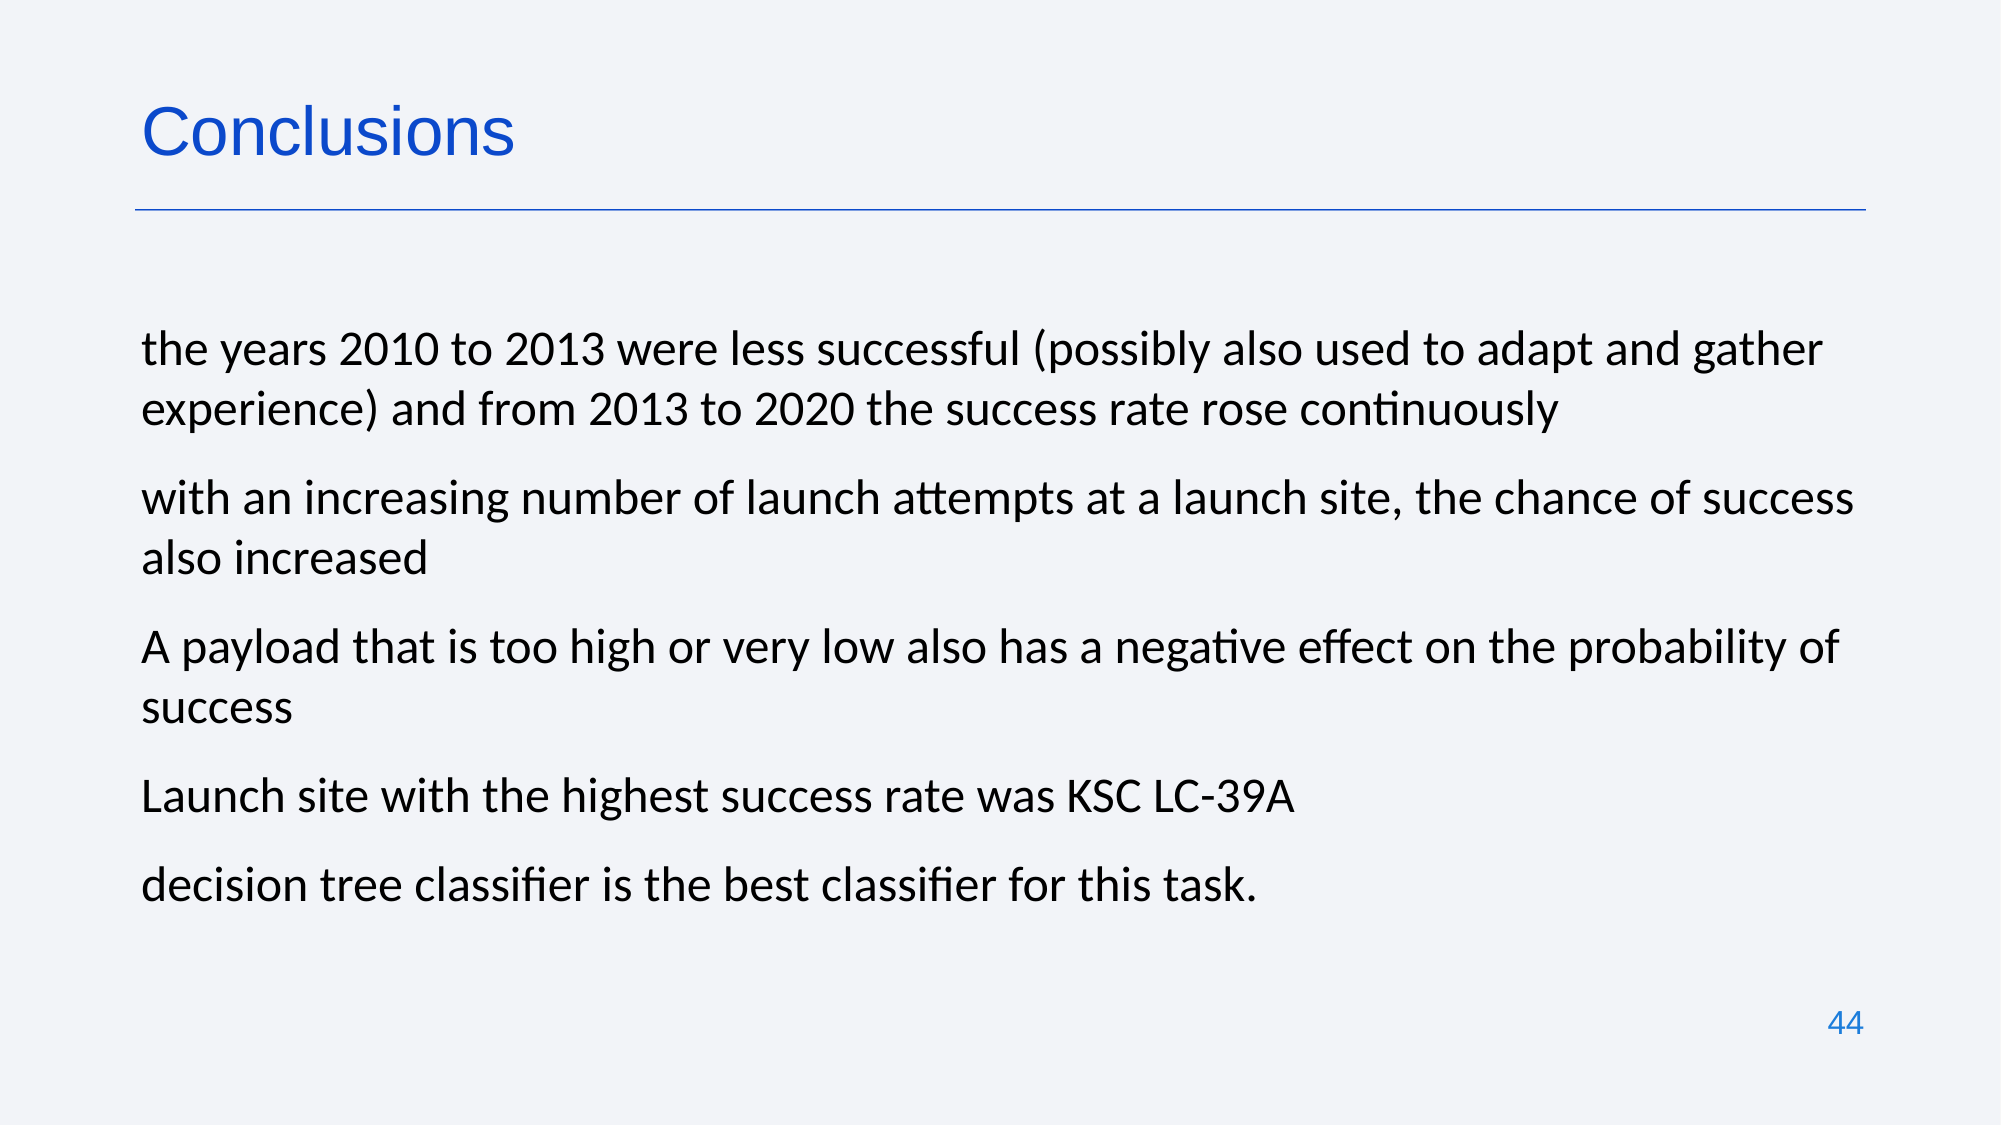

Conclusions
the years 2010 to 2013 were less successful (possibly also used to adapt and gather experience) and from 2013 to 2020 the success rate rose continuously
with an increasing number of launch attempts at a launch site, the chance of success also increased
A payload that is too high or very low also has a negative effect on the probability of success
Launch site with the highest success rate was KSC LC-39A
decision tree classifier is the best classifier for this task.
44